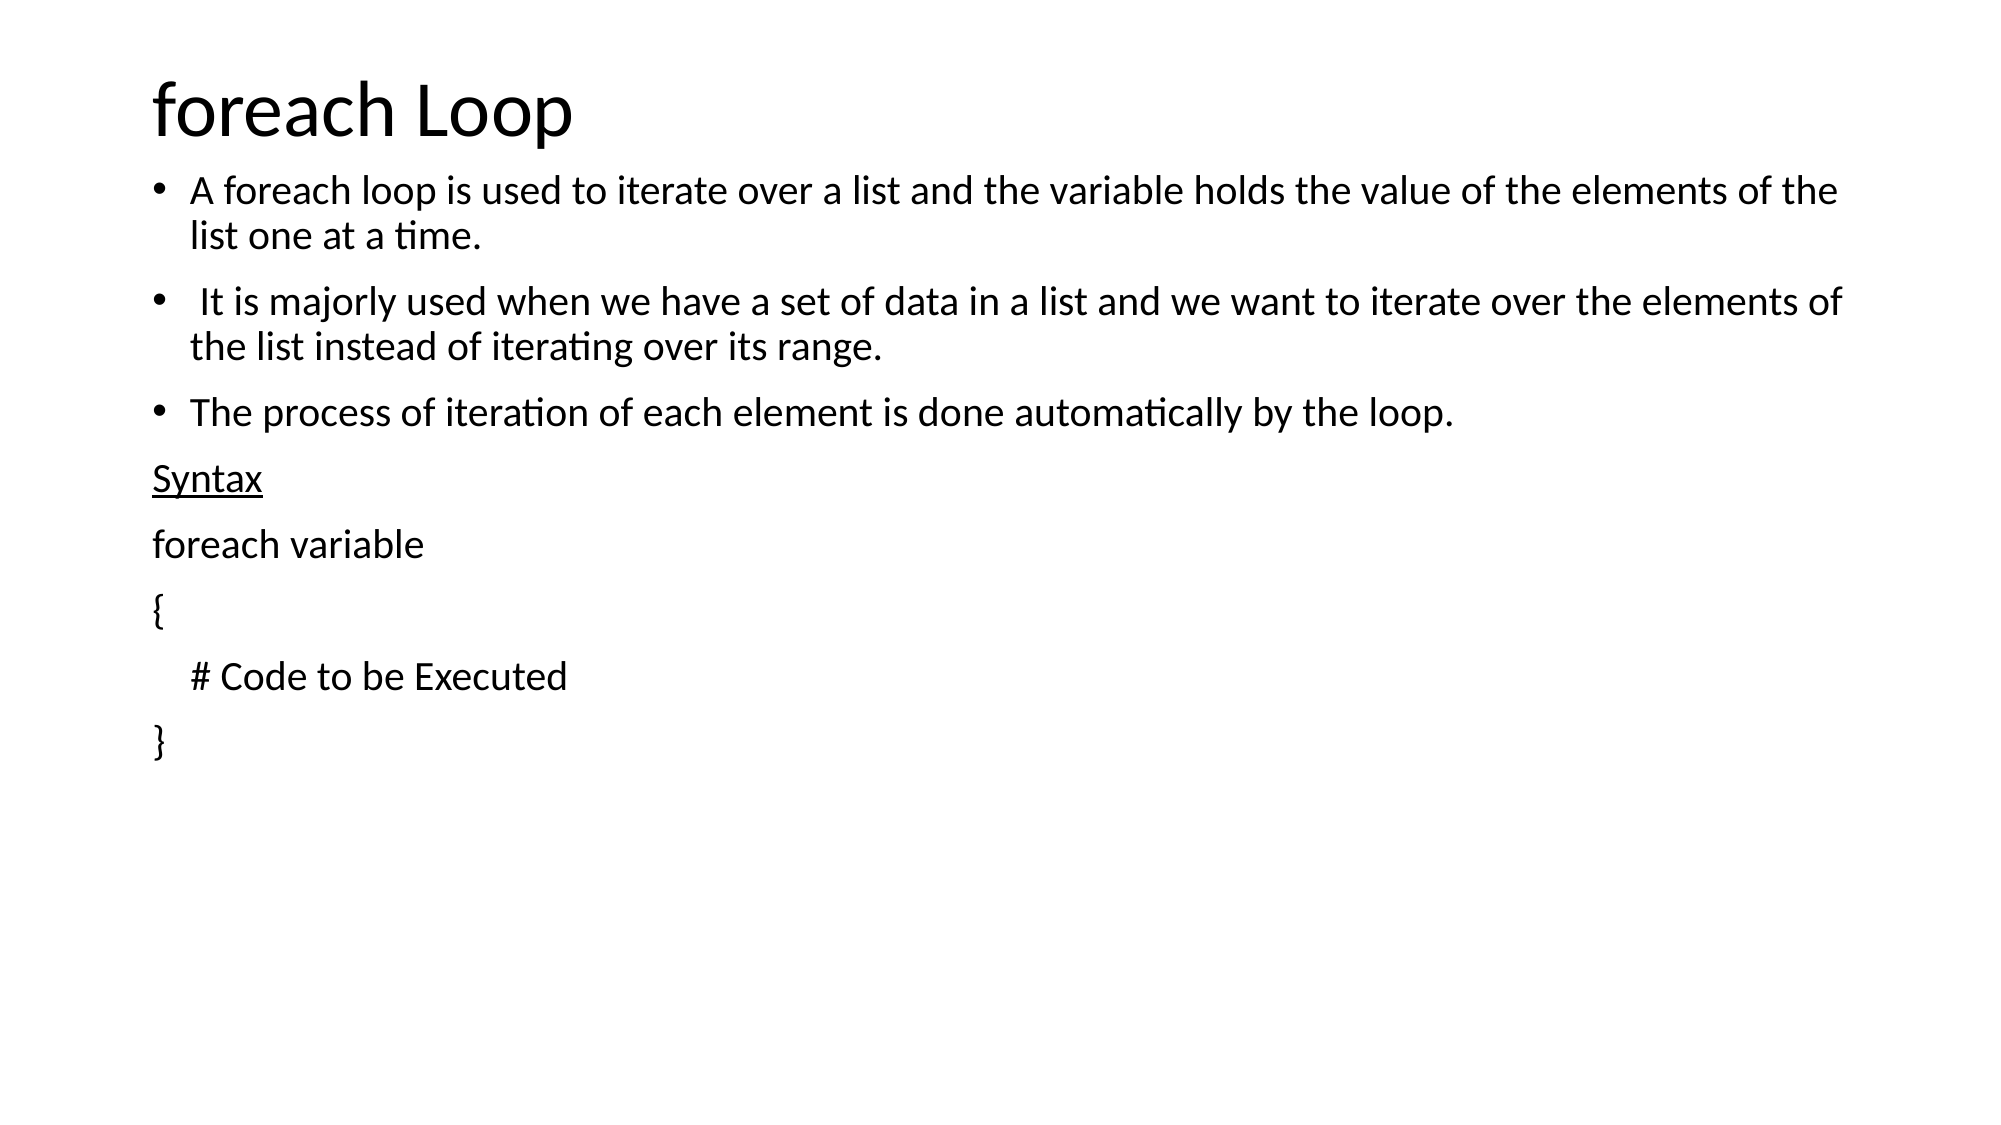

# foreach Loop
A foreach loop is used to iterate over a list and the variable holds the value of the elements of the list one at a time.
 It is majorly used when we have a set of data in a list and we want to iterate over the elements of the list instead of iterating over its range.
The process of iteration of each element is done automatically by the loop.
Syntax
foreach variable
{
    # Code to be Executed
}